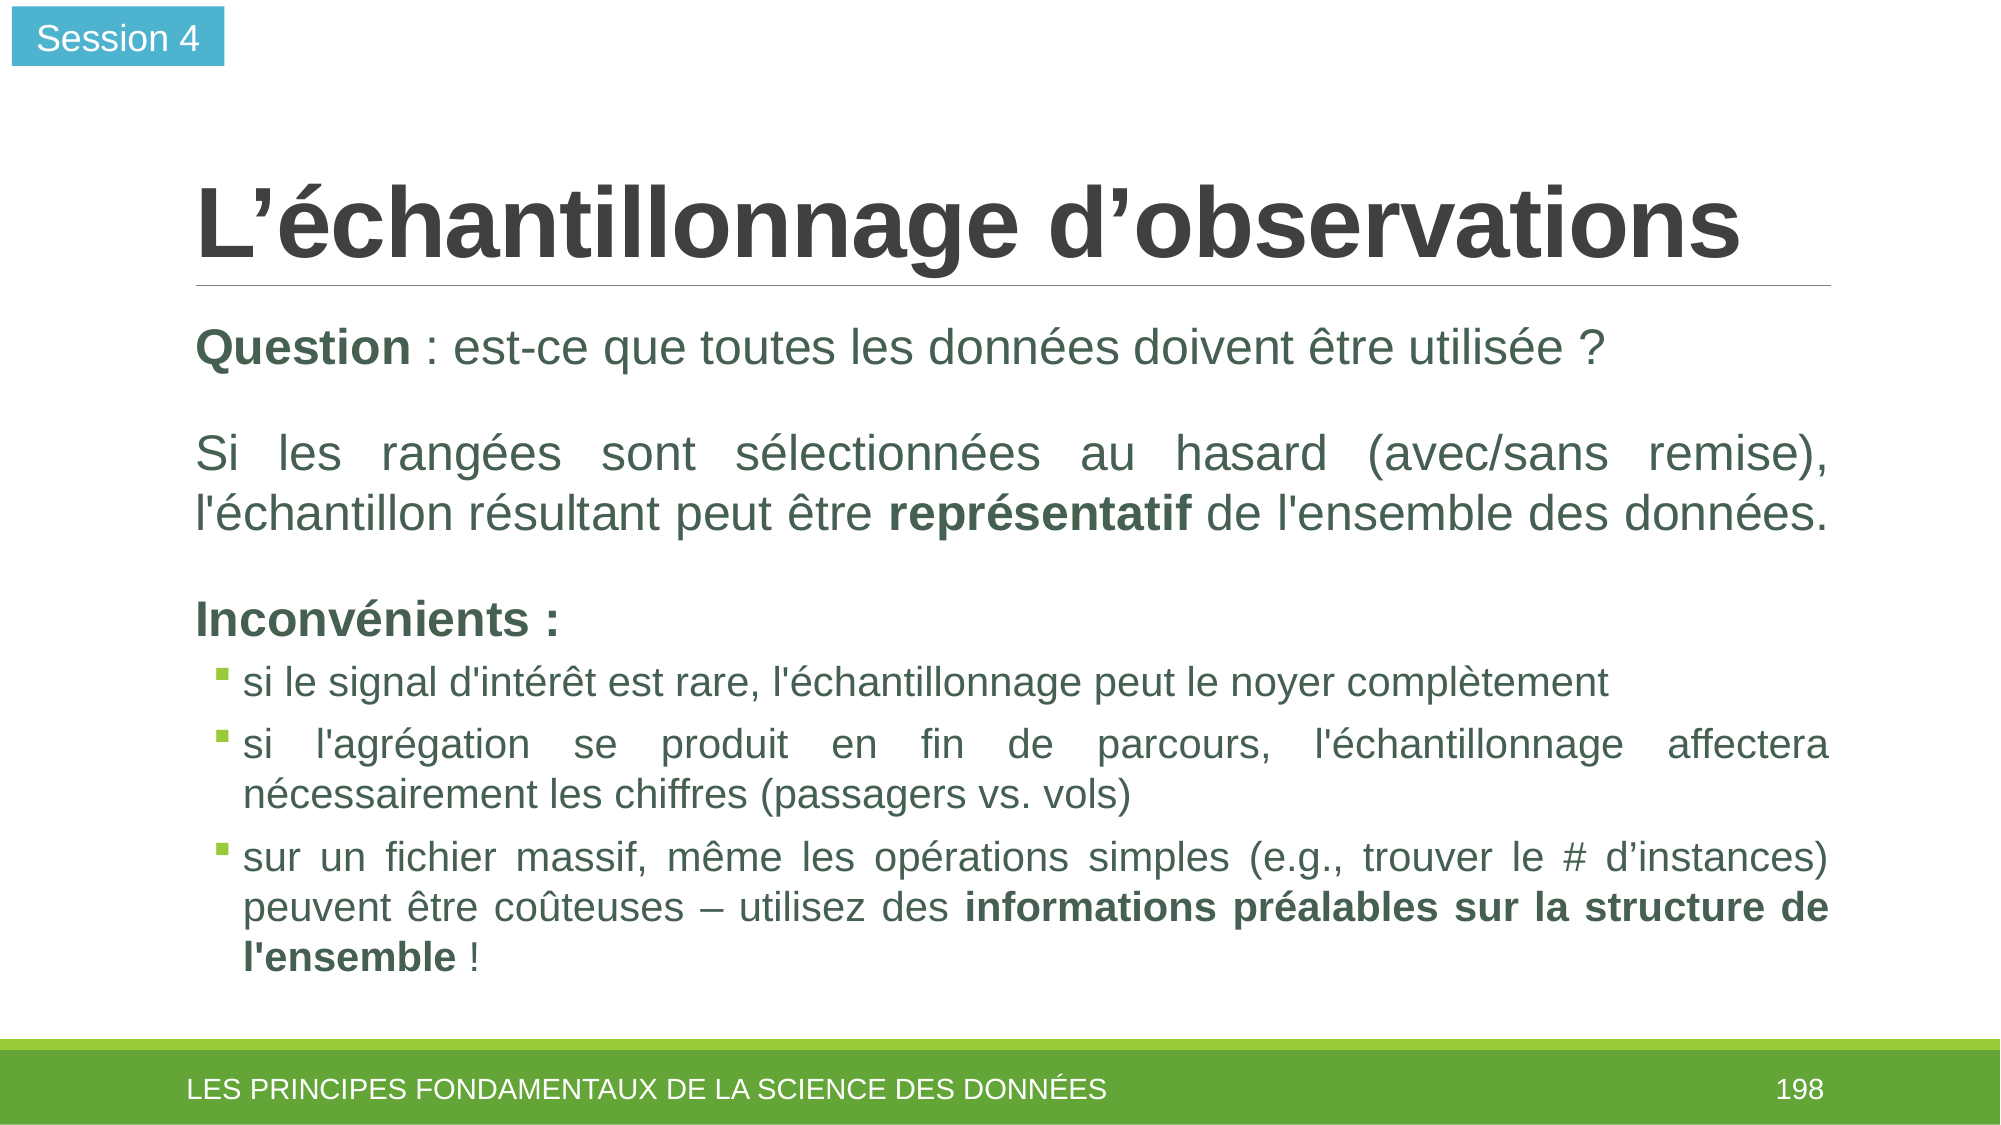

Session 4
# L’échantillonnage d’observations
Question : est-ce que toutes les données doivent être utilisée ?
Si les rangées sont sélectionnées au hasard (avec/sans remise), l'échantillon résultant peut être représentatif de l'ensemble des données.
Inconvénients :
si le signal d'intérêt est rare, l'échantillonnage peut le noyer complètement
si l'agrégation se produit en fin de parcours, l'échantillonnage affectera nécessairement les chiffres (passagers vs. vols)
sur un fichier massif, même les opérations simples (e.g., trouver le # d’instances) peuvent être coûteuses – utilisez des informations préalables sur la structure de l'ensemble !
LES PRINCIPES FONDAMENTAUX DE LA SCIENCE DES DONNÉES
198